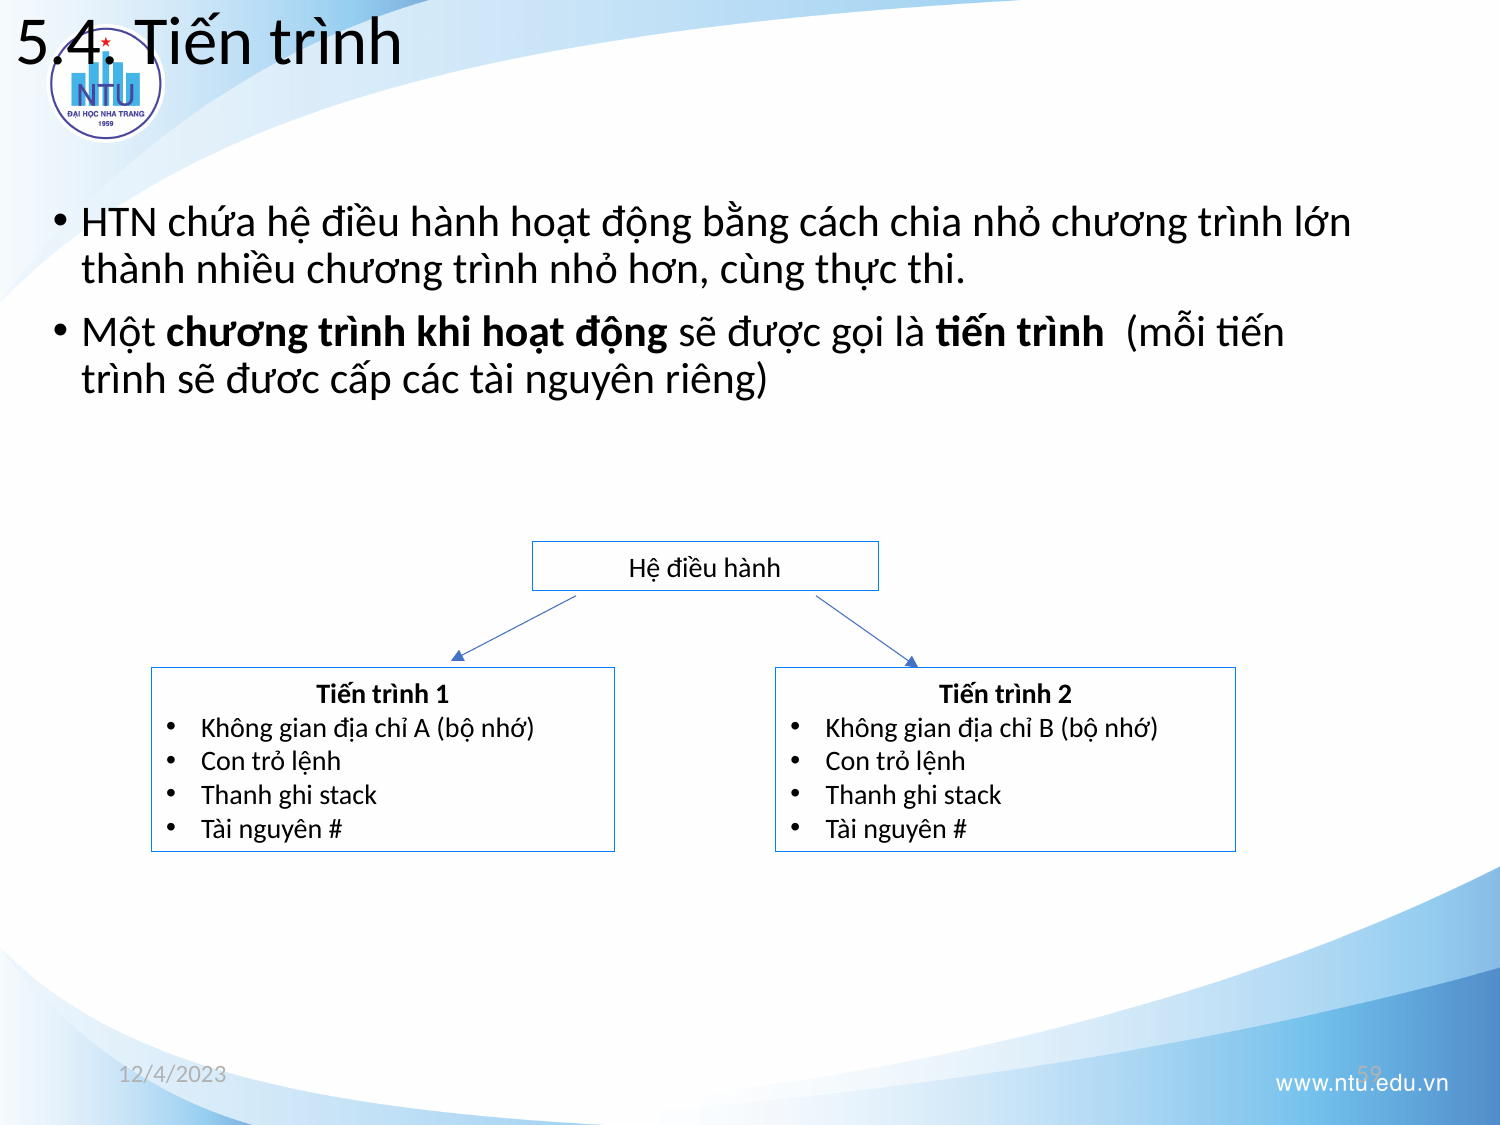

# 5.4. Tiến trình
HTN chứa hệ điều hành hoạt động bằng cách chia nhỏ chương trình lớn thành nhiều chương trình nhỏ hơn, cùng thực thi.
Một chương trình khi hoạt động sẽ được gọi là tiến trình  (mỗi tiến trình sẽ đươc cấp các tài nguyên riêng)

Hệ điều hành
Tiến trình 1
Không gian địa chỉ A (bộ nhớ)
Con trỏ lệnh
Thanh ghi stack
Tài nguyên #
Tiến trình 2
Không gian địa chỉ B (bộ nhớ)
Con trỏ lệnh
Thanh ghi stack
Tài nguyên #

12/4/2023
59